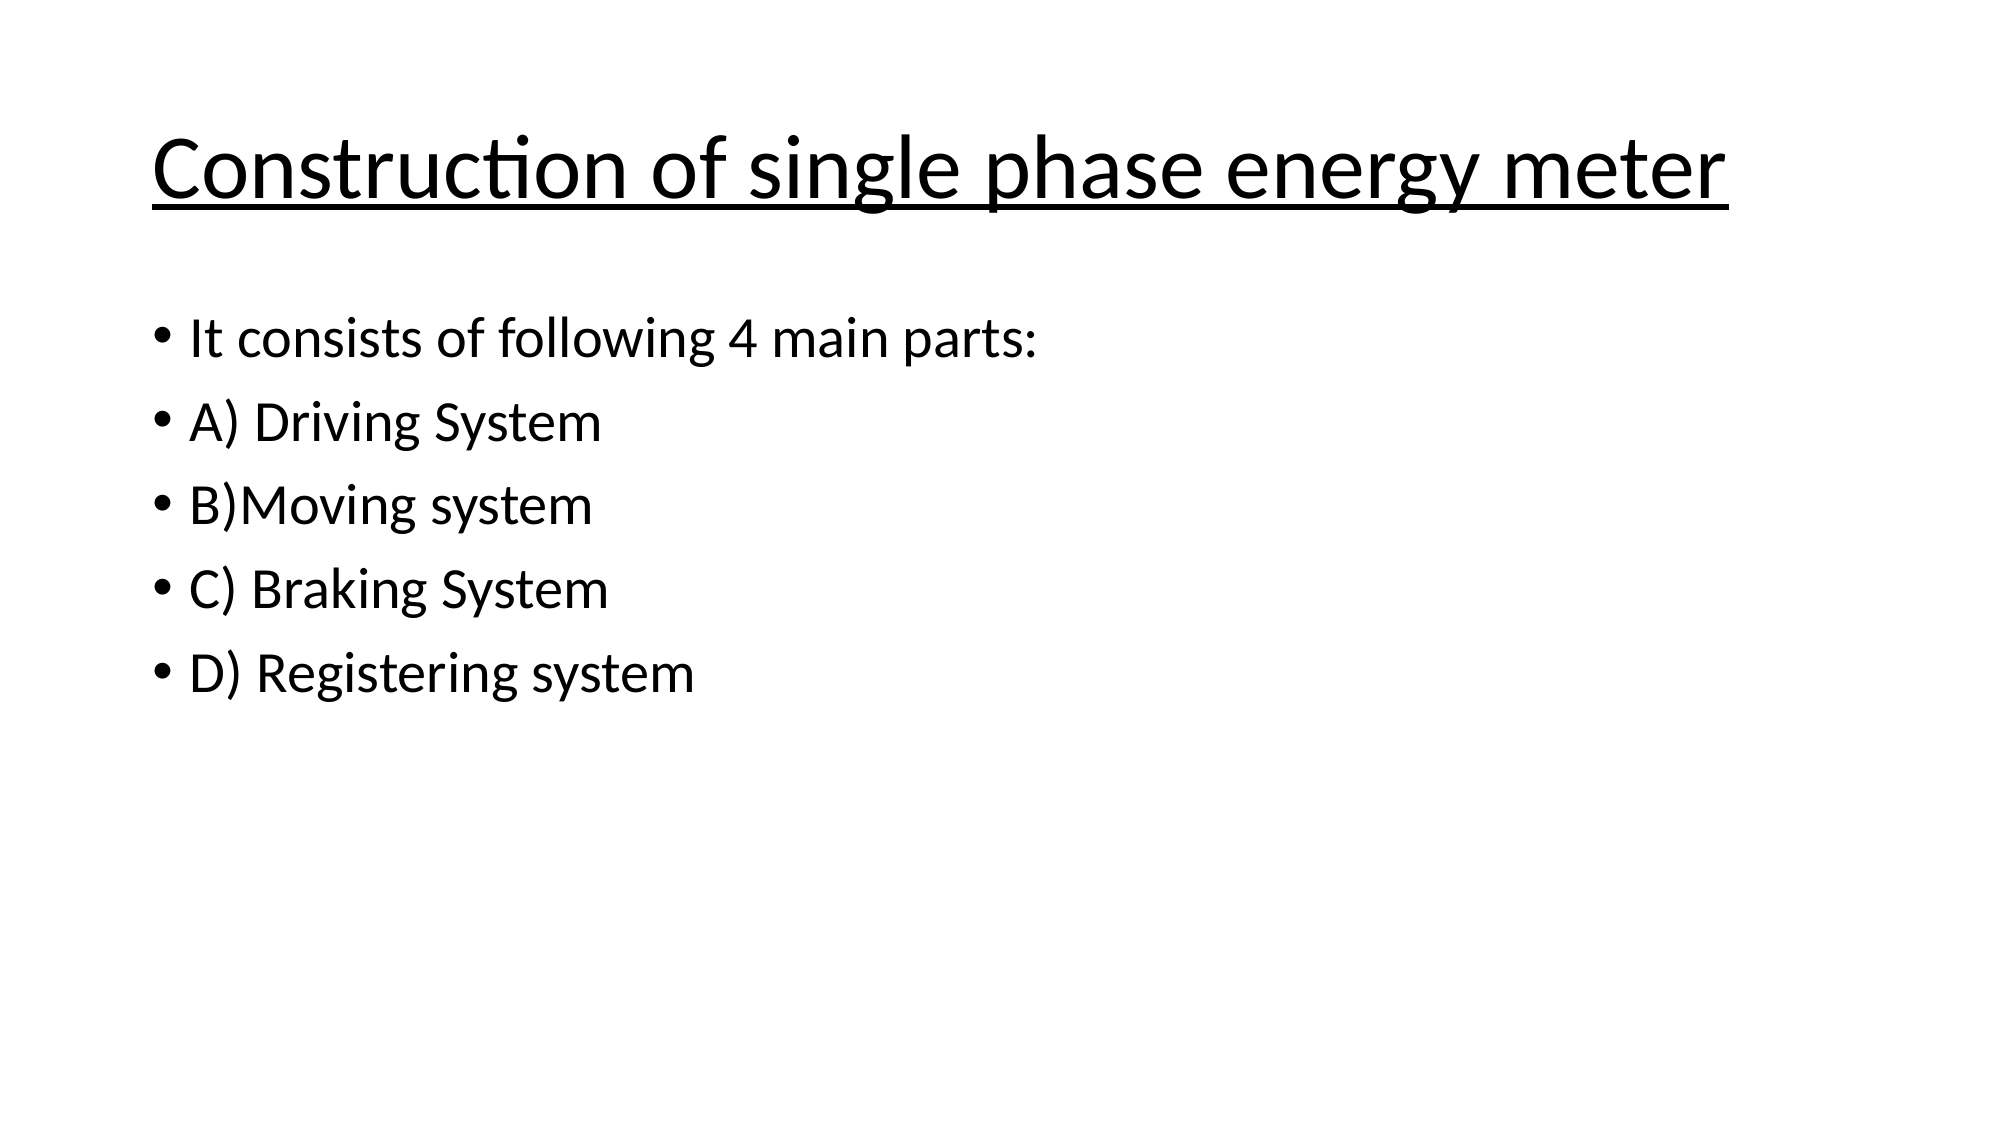

# Construction of single phase energy meter
It consists of following 4 main parts:
A) Driving System
B)Moving system
C) Braking System
D) Registering system